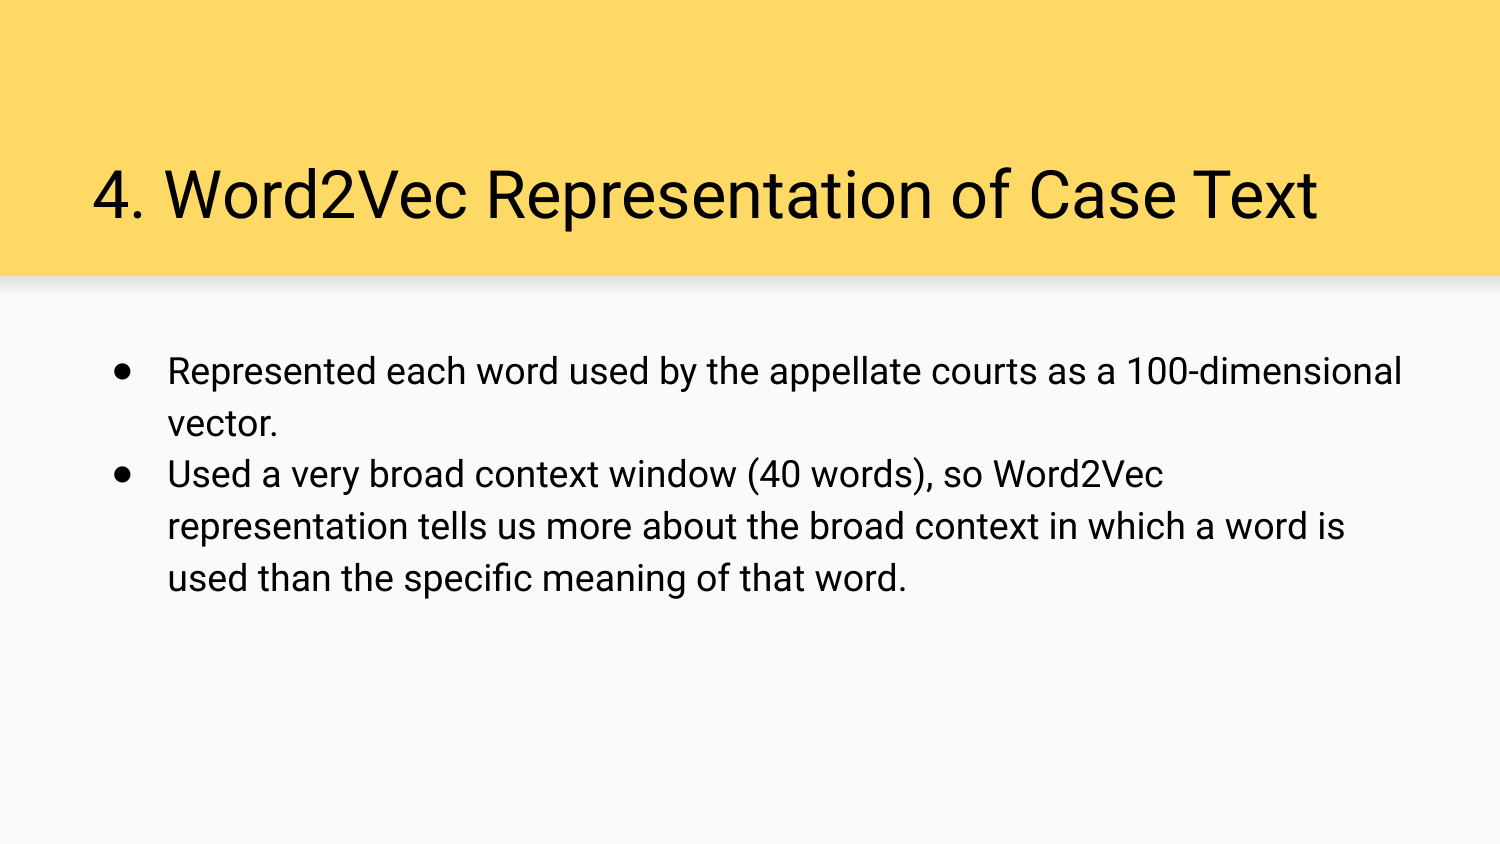

# 4. Word2Vec Representation of Case Text
Represented each word used by the appellate courts as a 100-dimensional vector.
Used a very broad context window (40 words), so Word2Vec representation tells us more about the broad context in which a word is used than the specific meaning of that word.